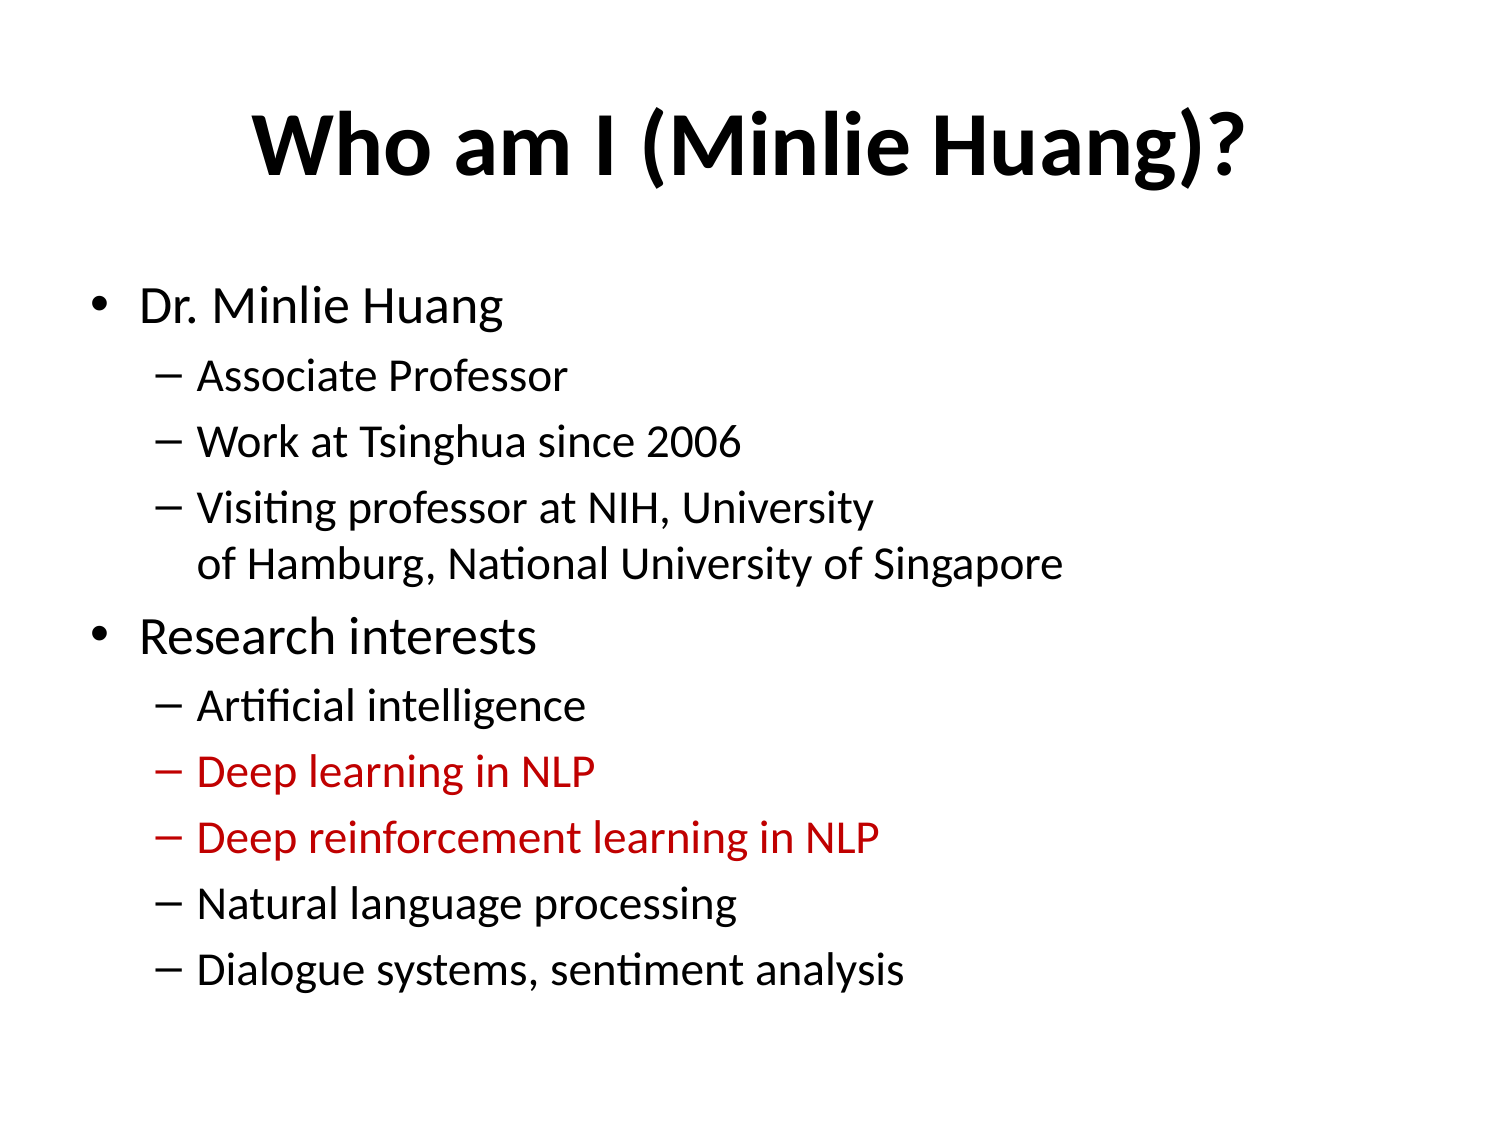

# Who am I (Minlie Huang)?
Dr. Minlie Huang
Associate Professor
Work at Tsinghua since 2006
Visiting professor at NIH, University
of Hamburg, National University of Singapore
Research interests
Artificial intelligence
Deep learning in NLP
Deep reinforcement learning in NLP
Natural language processing
Dialogue systems, sentiment analysis